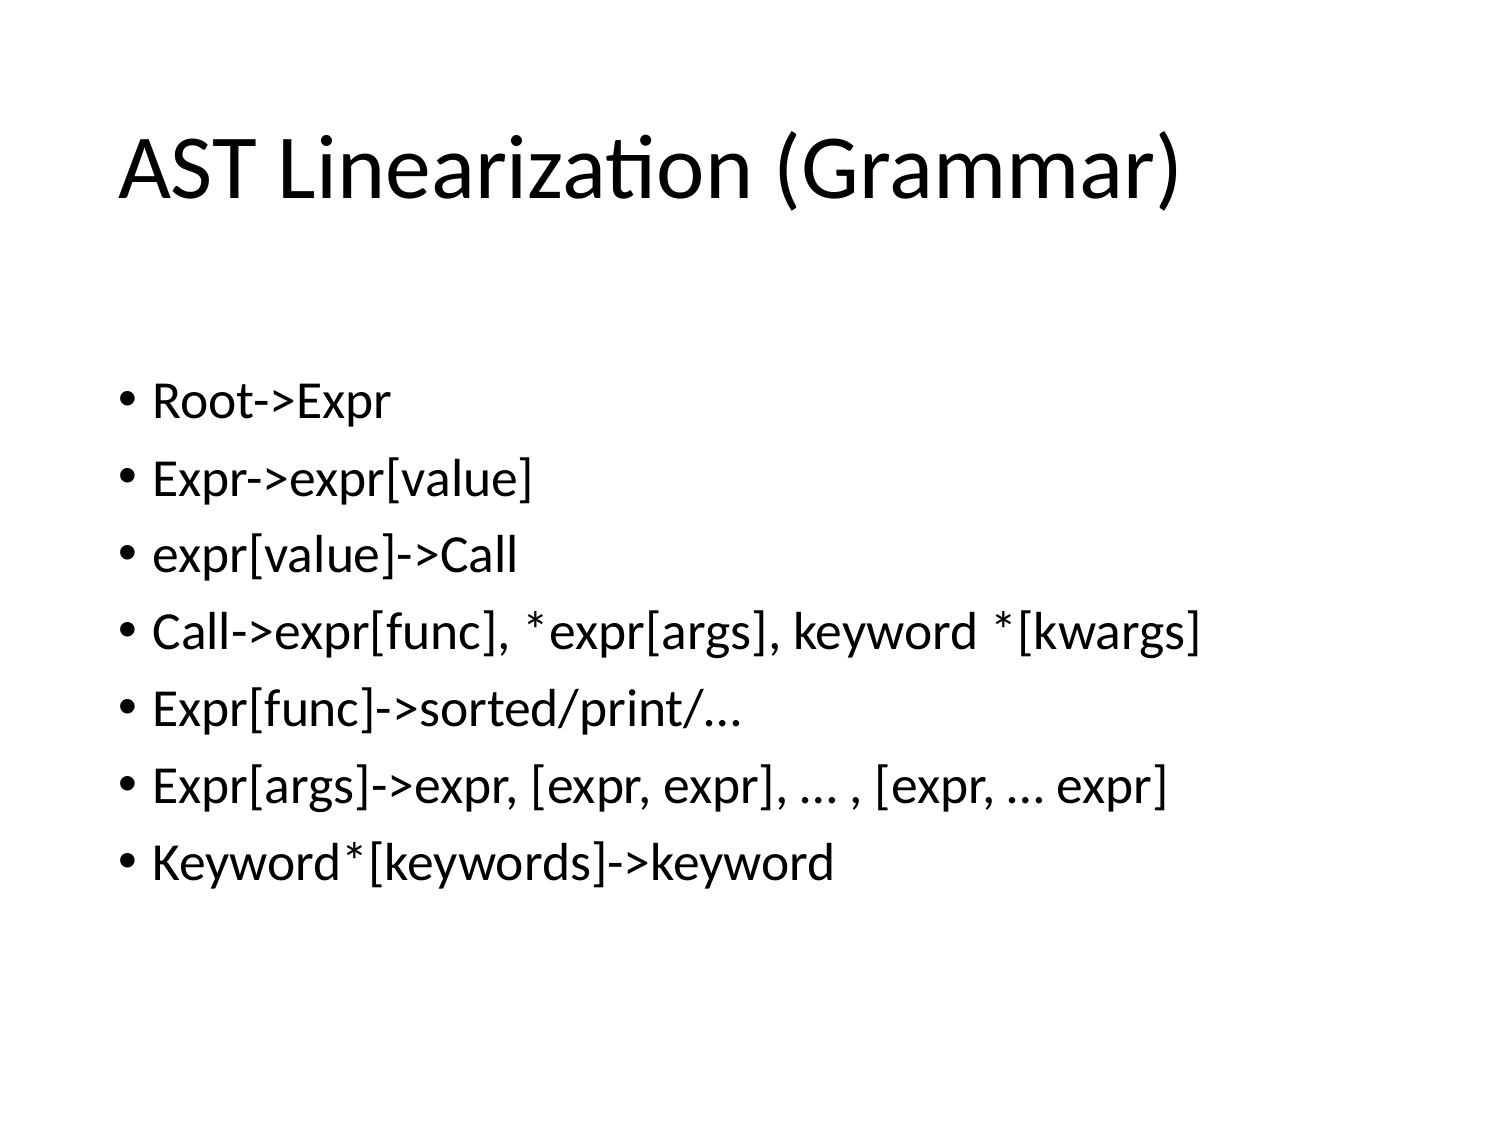

# AST Linearization (Grammar)
Root->Expr
Expr->expr[value]
expr[value]->Call
Call->expr[func], *expr[args], keyword *[kwargs]
Expr[func]->sorted/print/…
Expr[args]->expr, [expr, expr], … , [expr, … expr]
Keyword*[keywords]->keyword